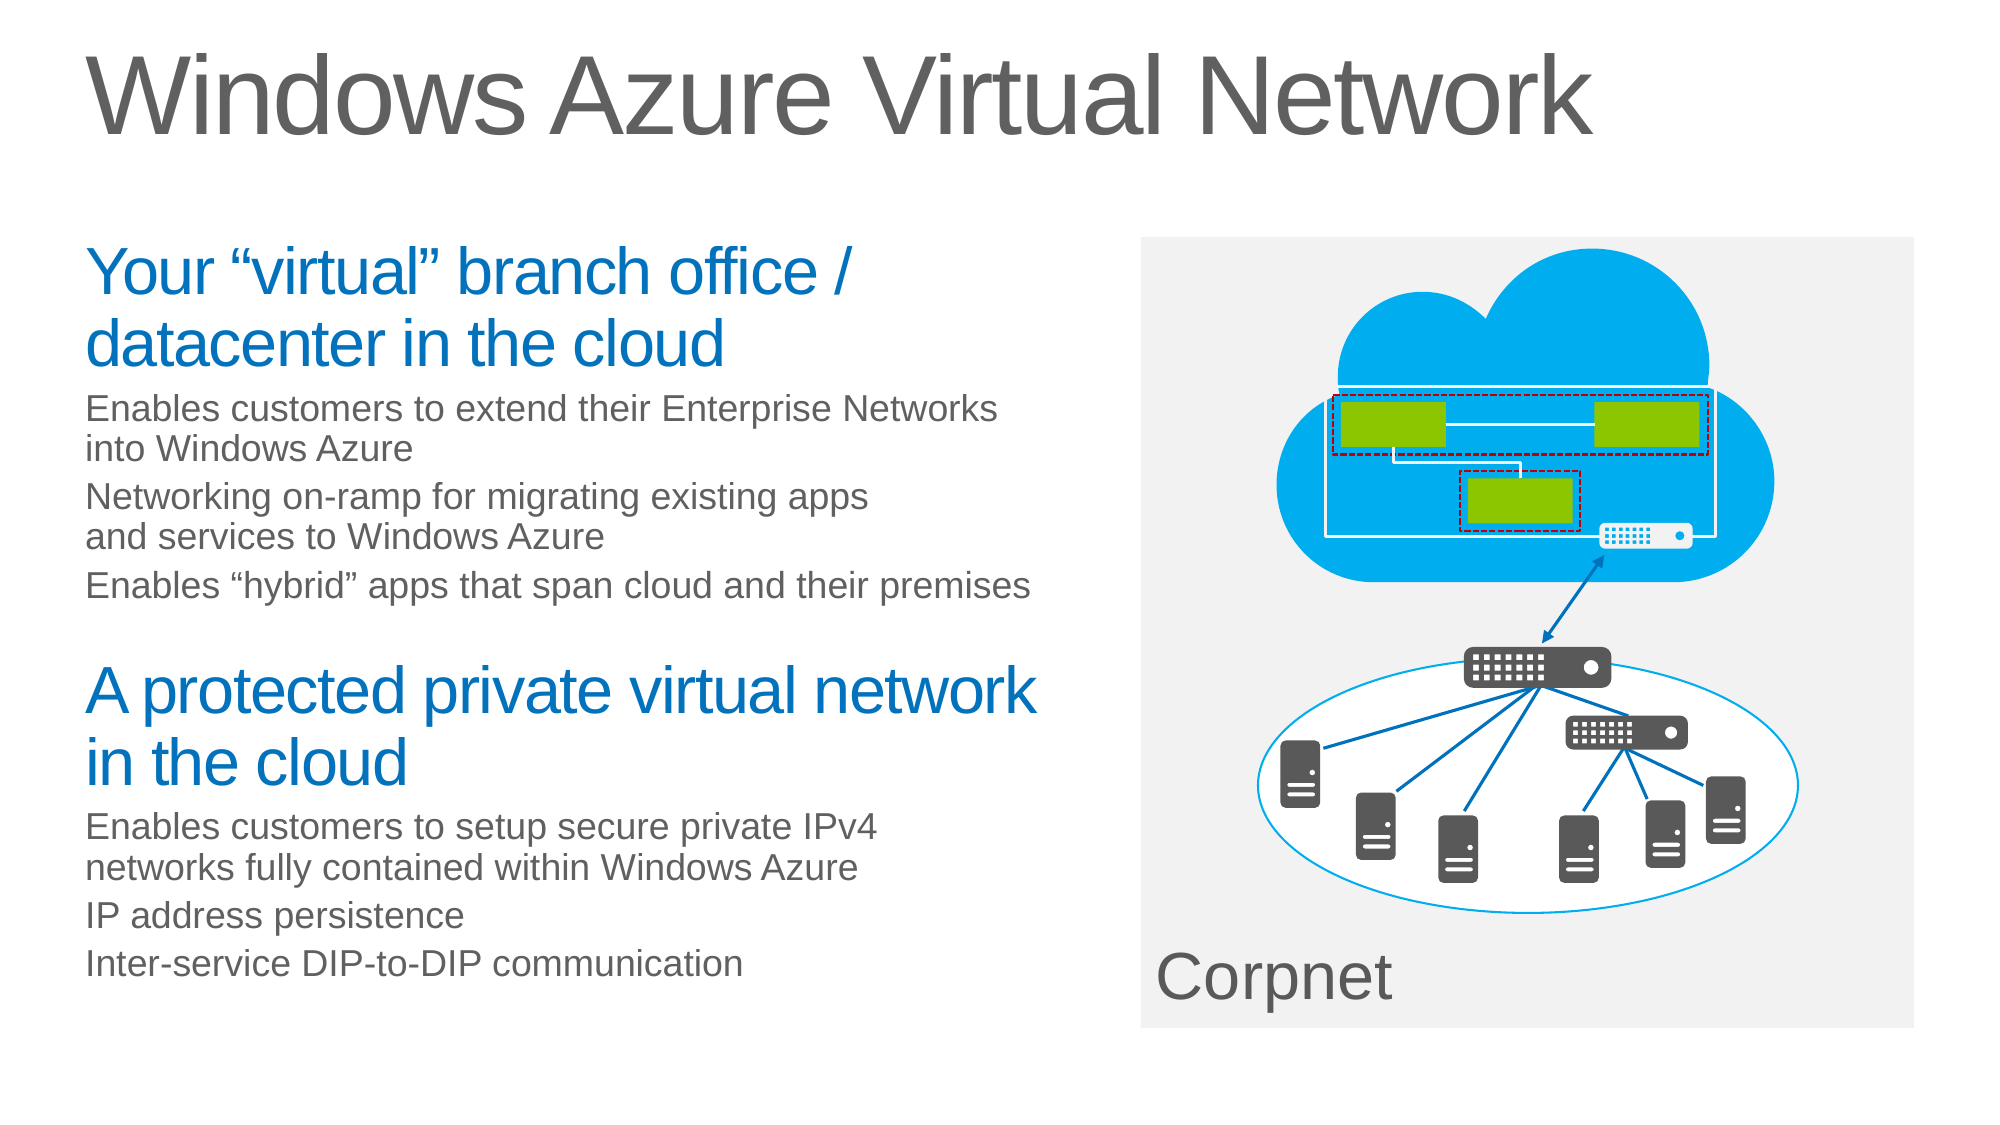

# Windows Azure Virtual Network
Corpnet
Your “virtual” branch office / datacenter in the cloud
Enables customers to extend their Enterprise Networks
into Windows Azure
Networking on-ramp for migrating existing apps
and services to Windows Azure
Enables “hybrid” apps that span cloud and their premises
A protected private virtual network
in the cloud
Enables customers to setup secure private IPv4
networks fully contained within Windows Azure
IP address persistence
Inter-service DIP-to-DIP communication

Windows Azure

VM 1
VM 2
Subnet 1

ROLE 1
Subnet 2